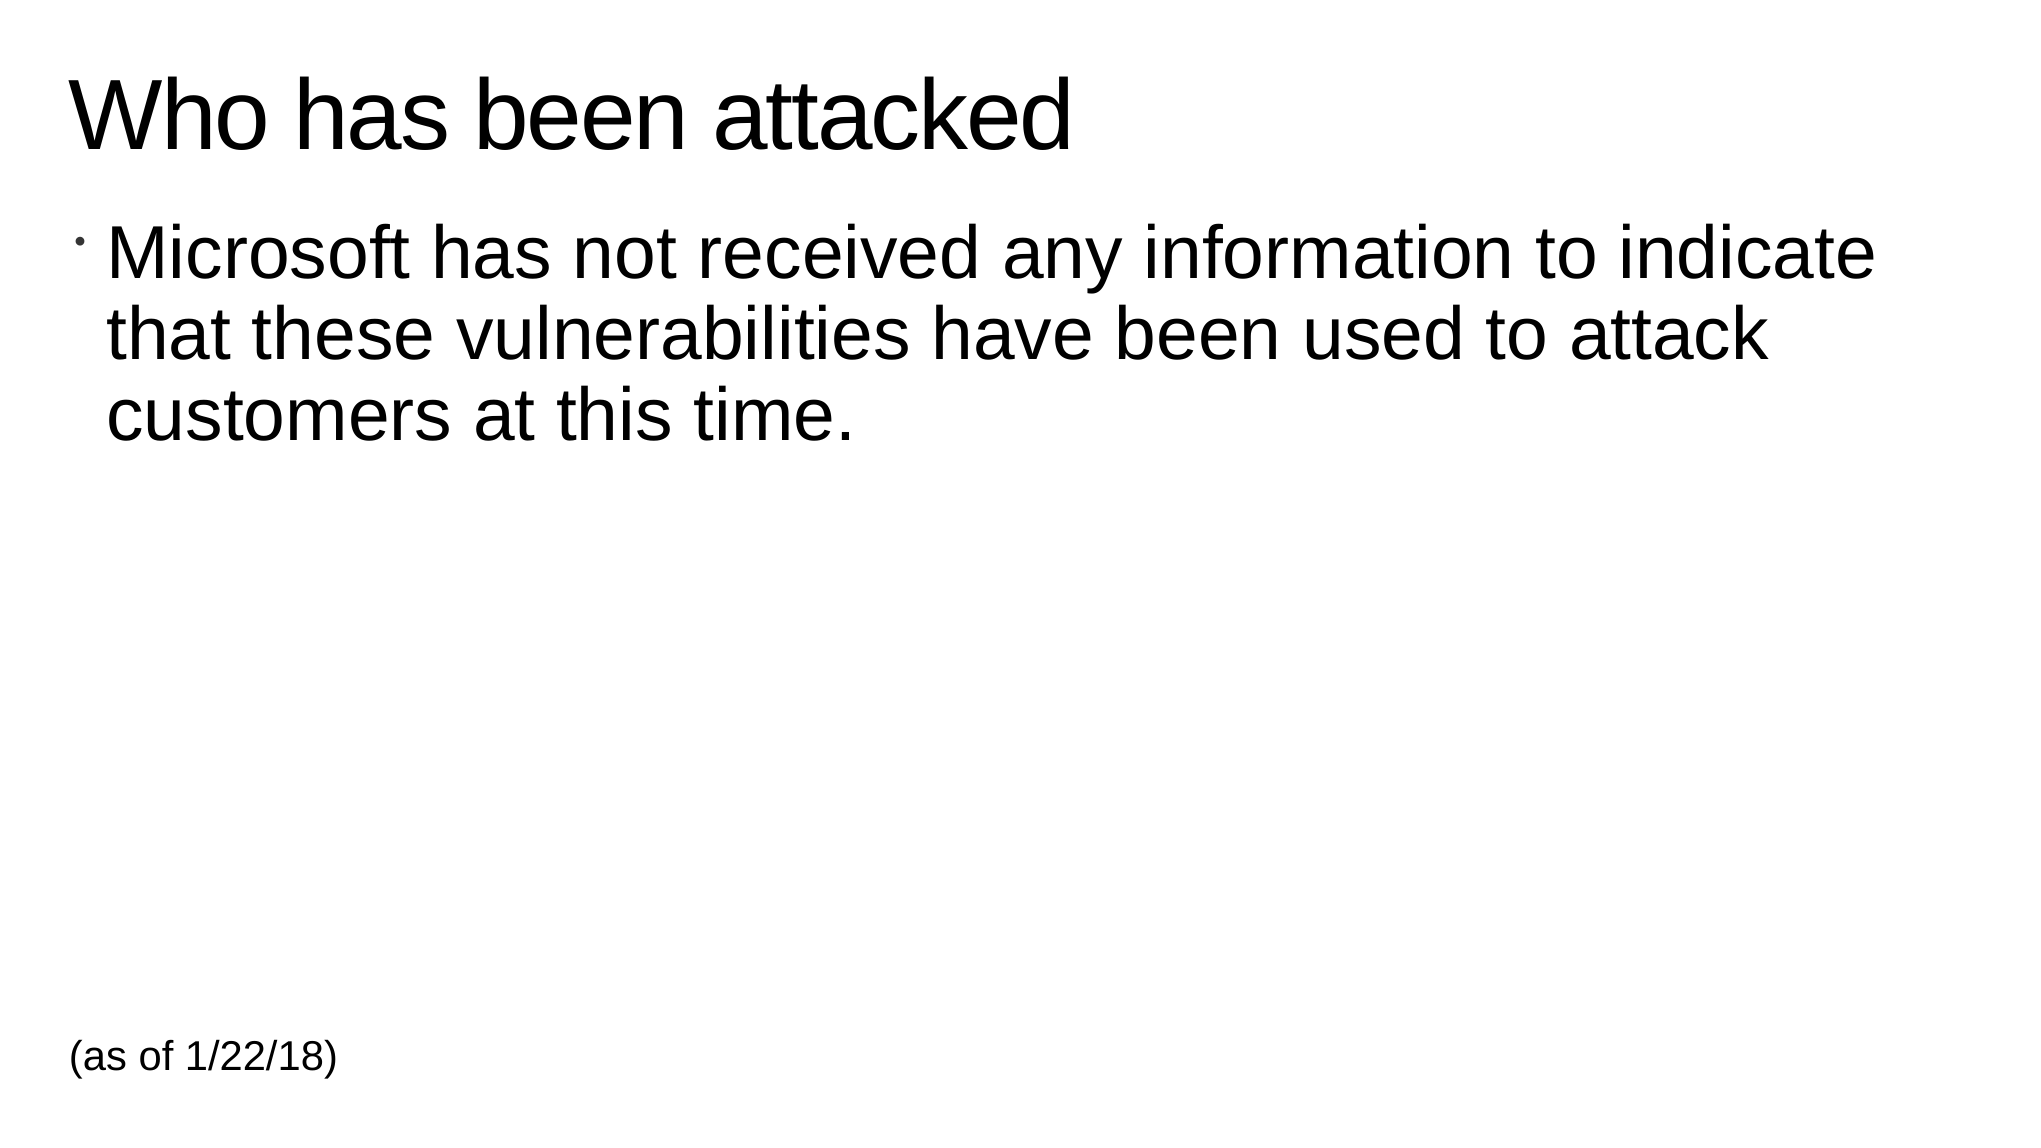

# Who has been attacked
Microsoft has not received any information to indicate that these vulnerabilities have been used to attack customers at this time.

(as of 1/22/18)